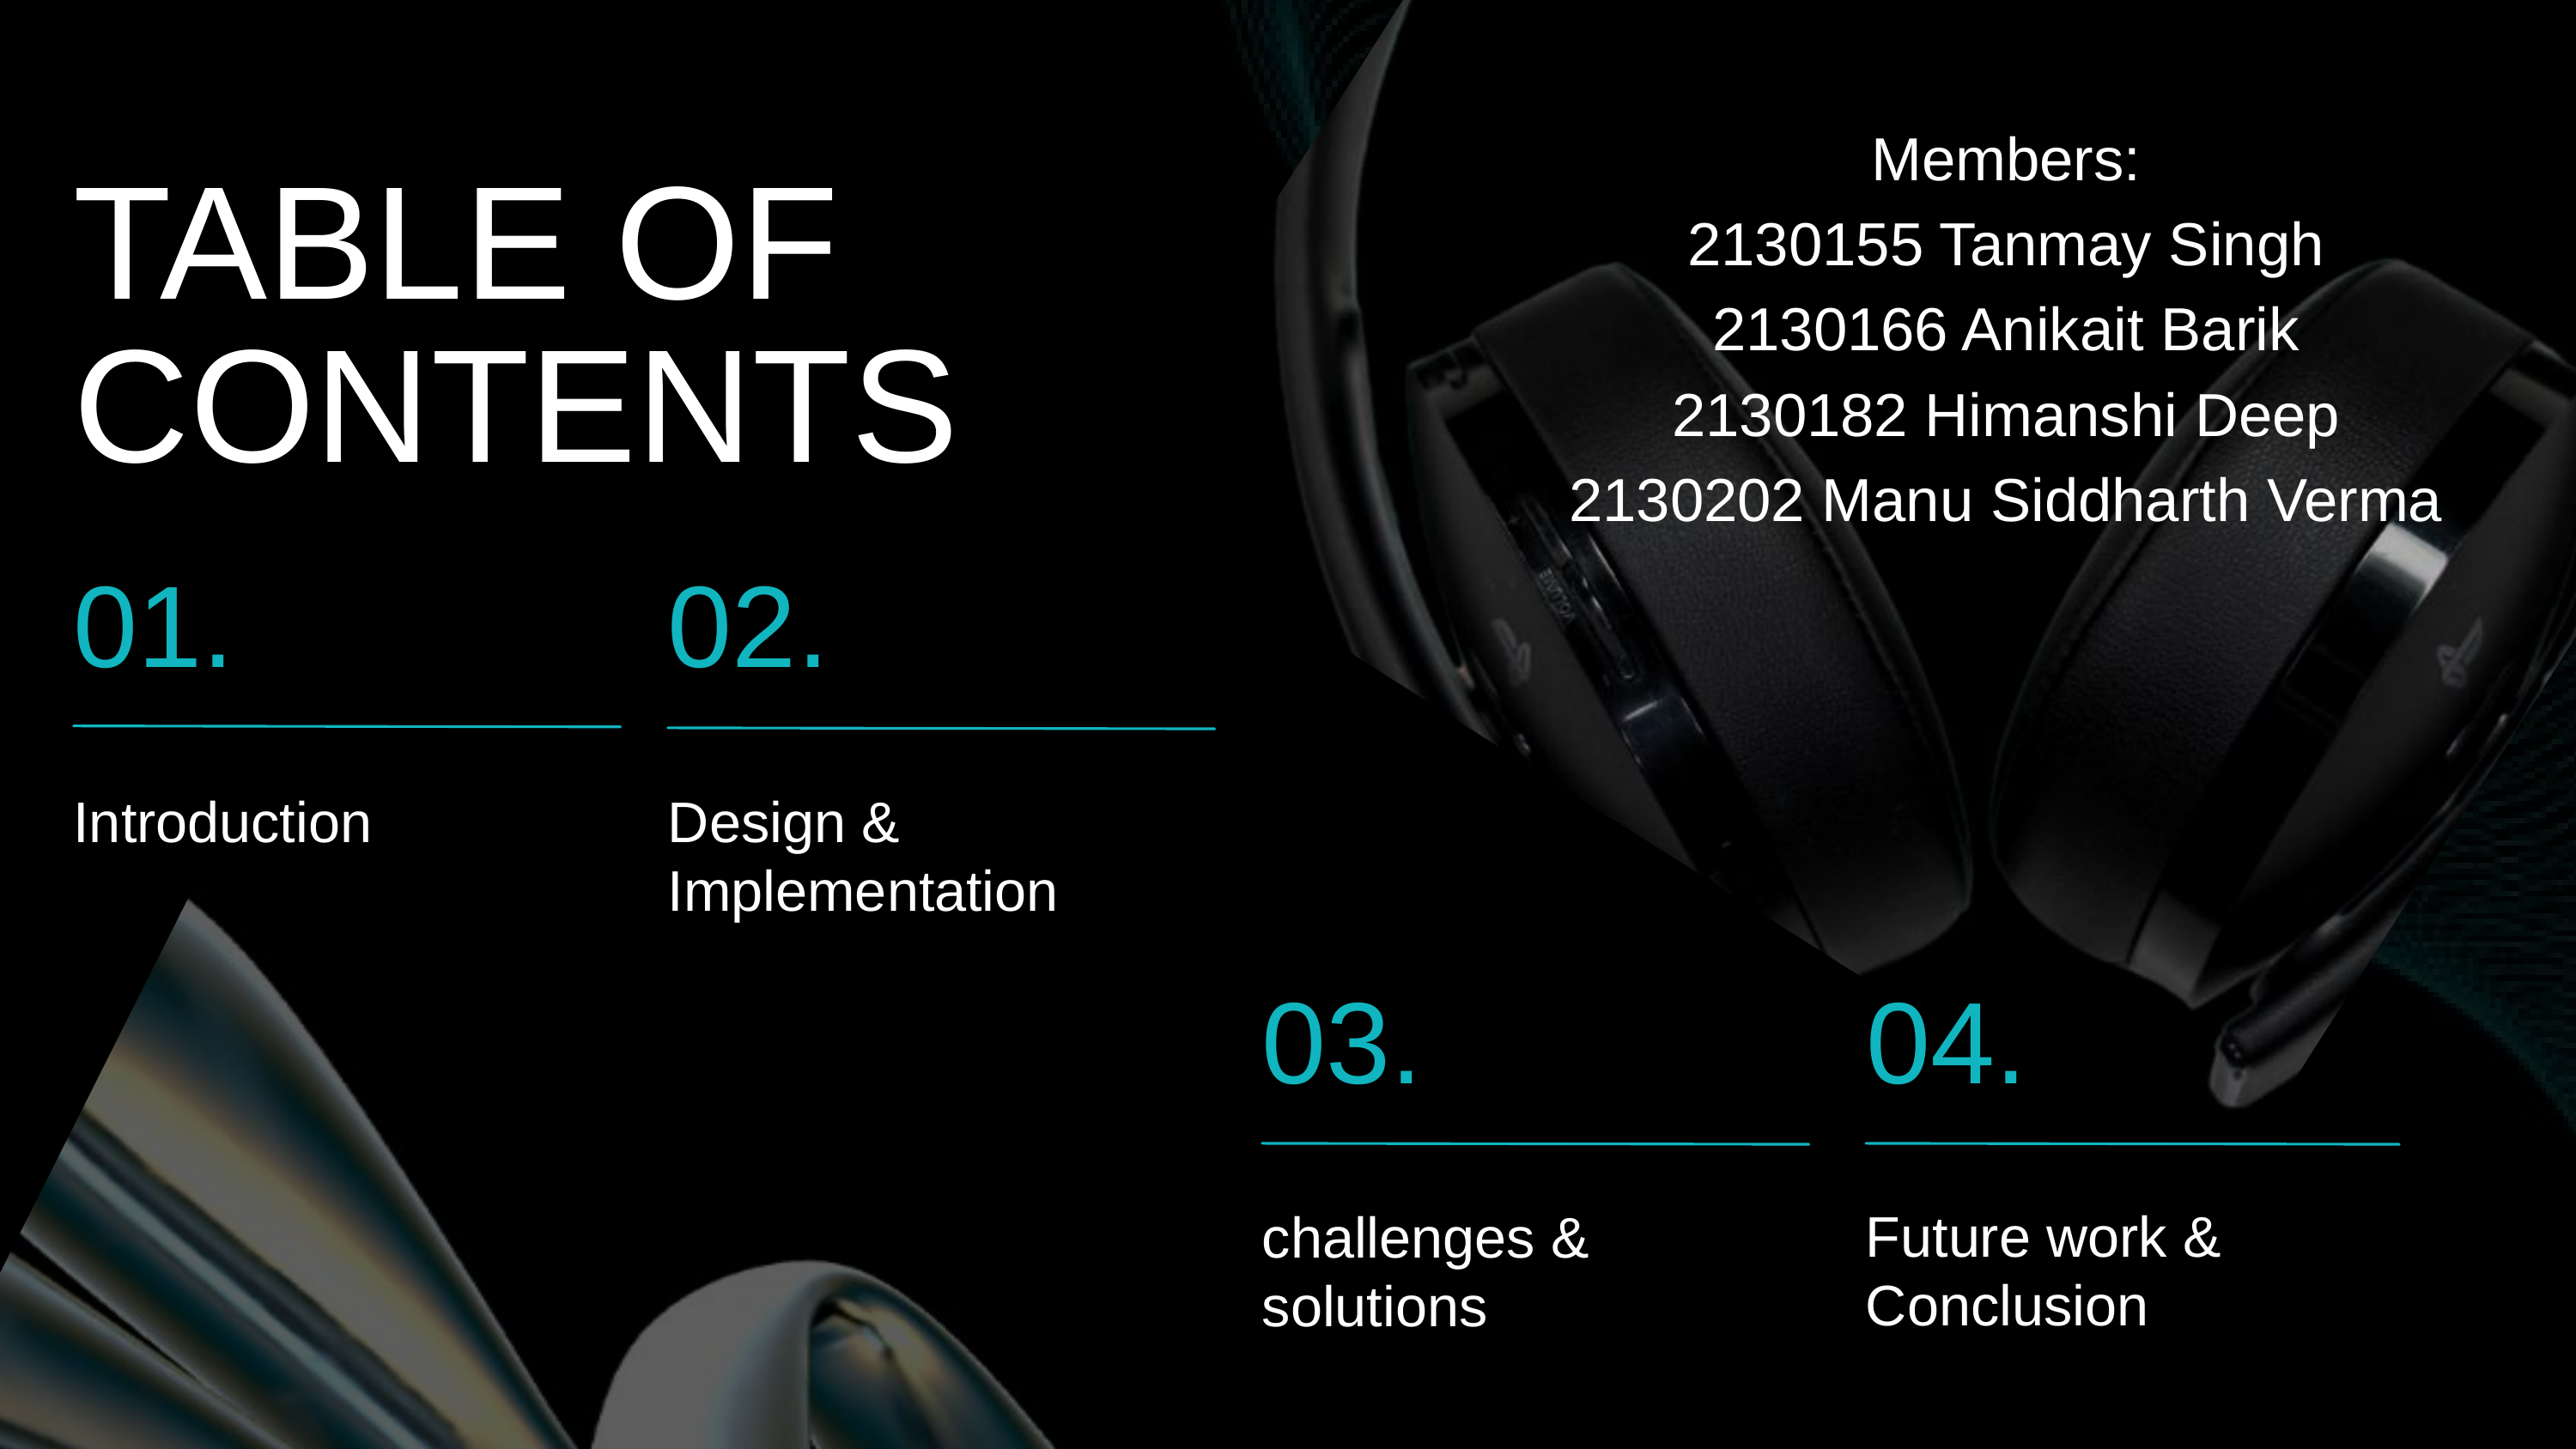

Members:
2130155 Tanmay Singh
2130166 Anikait Barik
2130182 Himanshi Deep
2130202 Manu Siddharth Verma
TABLE OF CONTENTS
01.
02.

Introduction
Design & Implementation
03.
04.

Future work & Conclusion
challenges & solutions